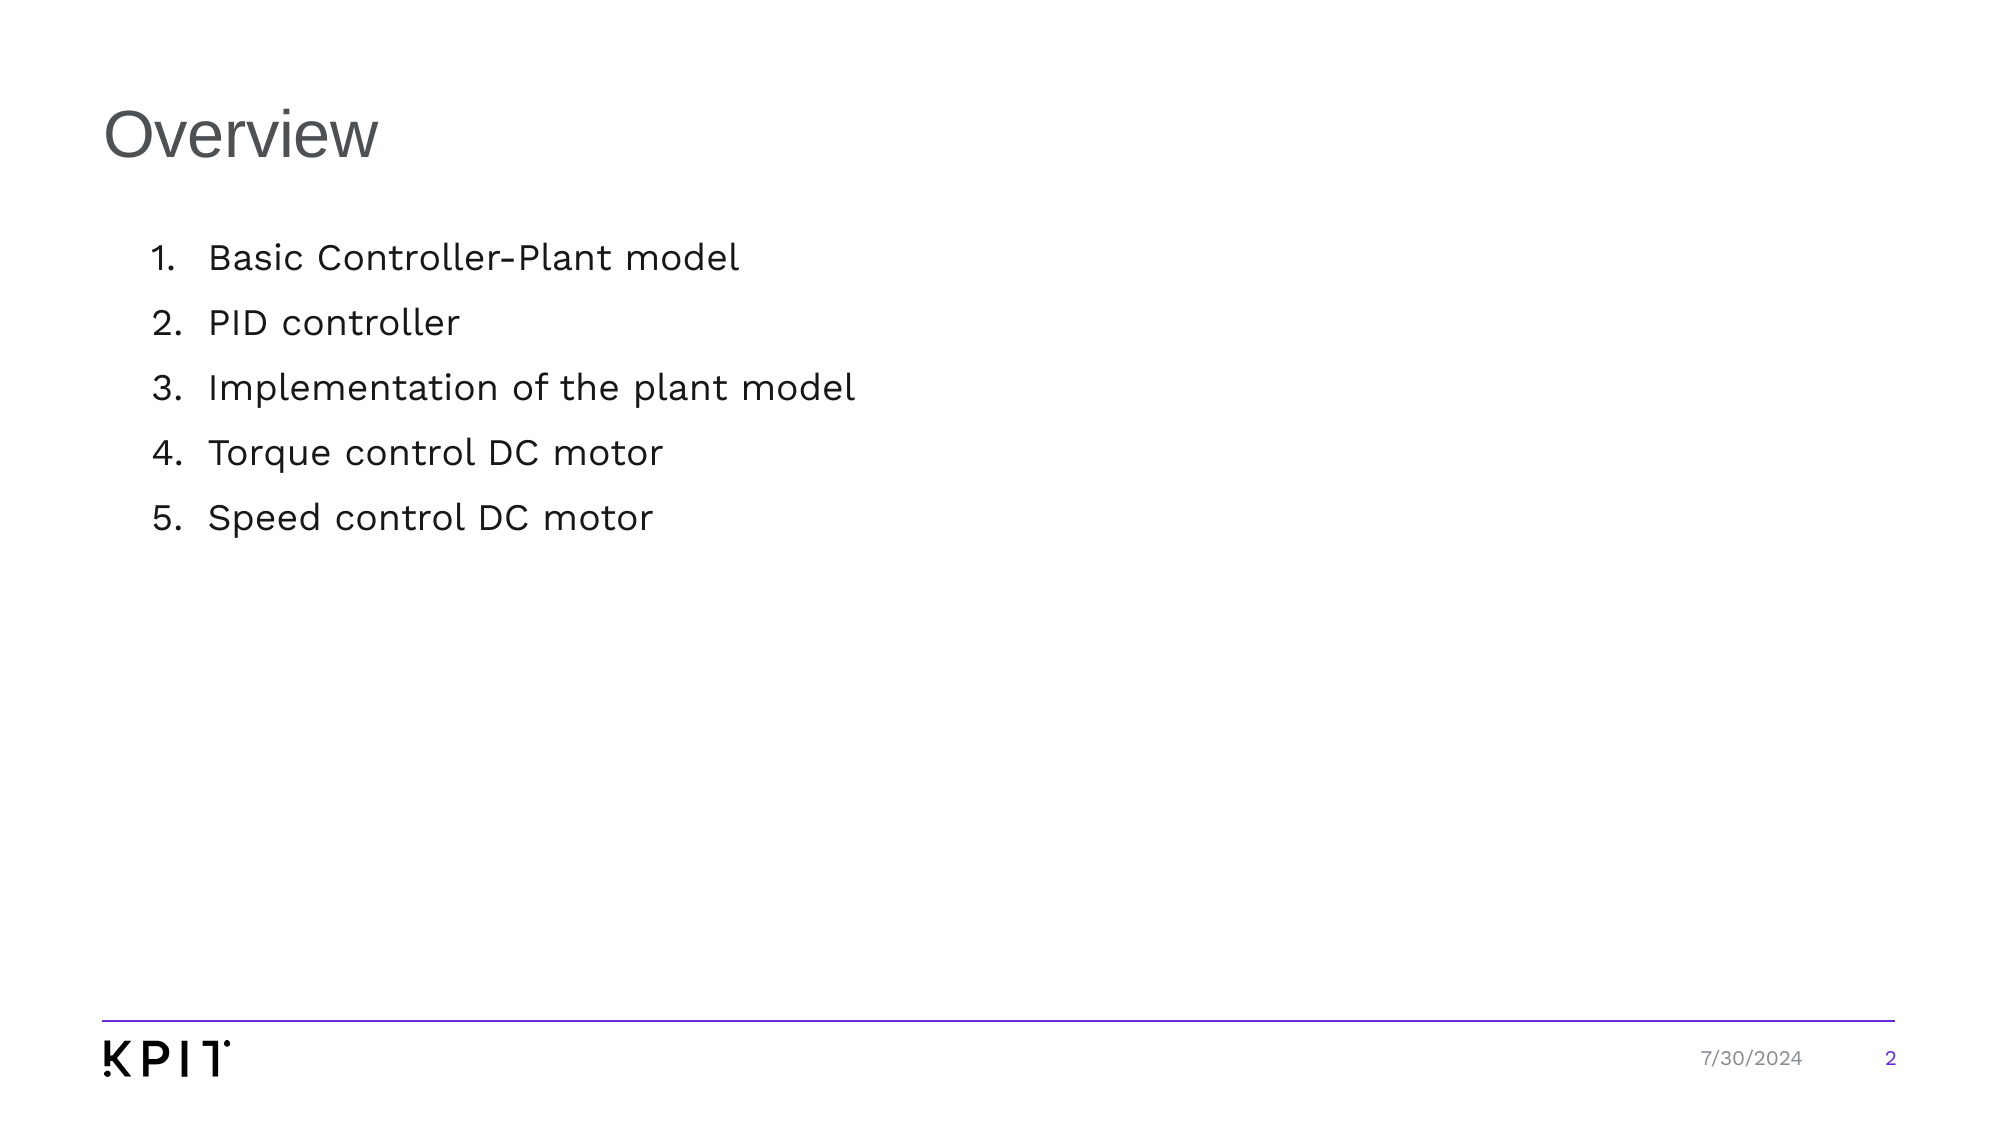

# Overview
Basic Controller-Plant model
PID controller
Implementation of the plant model
Torque control DC motor
Speed control DC motor

2
7/30/2024